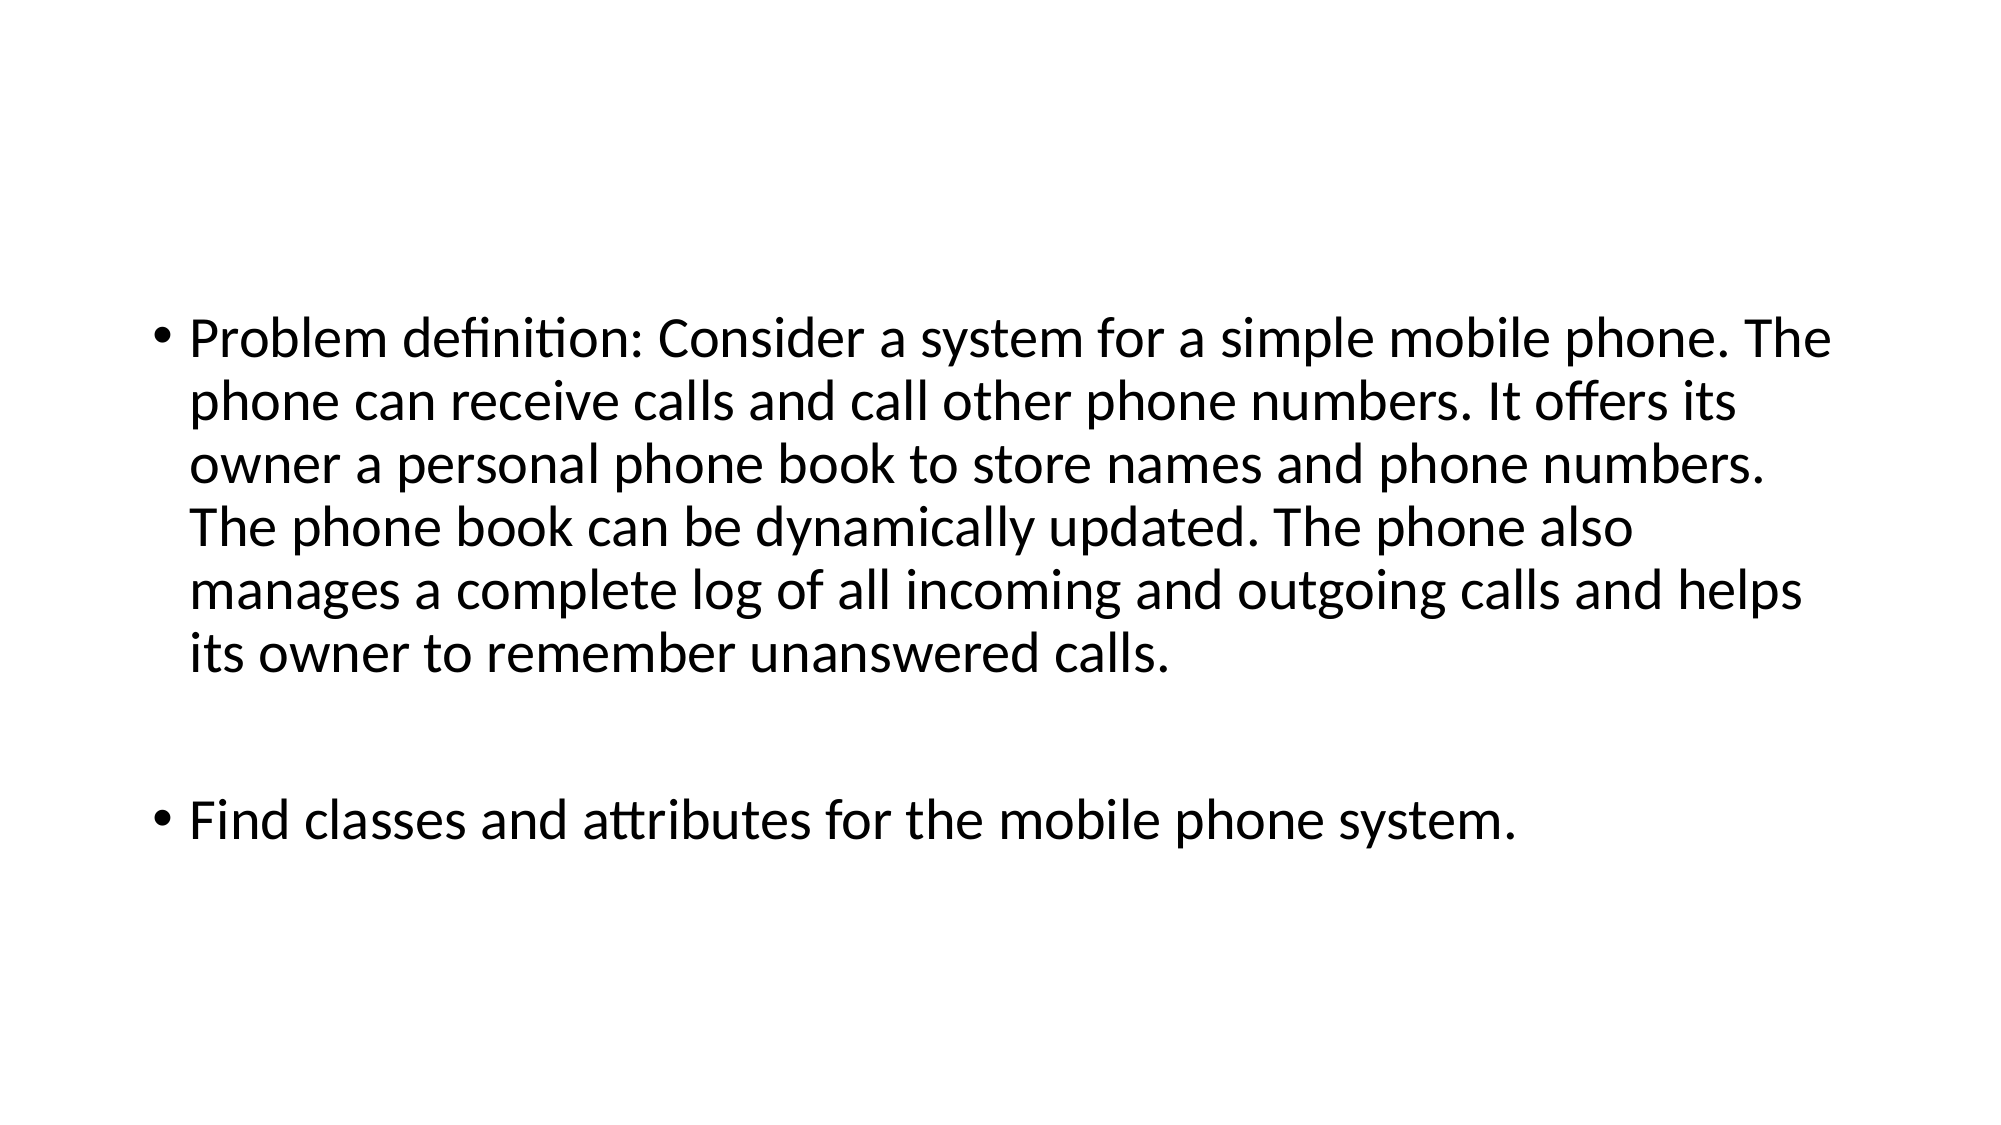

#
Problem definition: Consider a system for a simple mobile phone. The phone can receive calls and call other phone numbers. It offers its owner a personal phone book to store names and phone numbers. The phone book can be dynamically updated. The phone also manages a complete log of all incoming and outgoing calls and helps its owner to remember unanswered calls.

Find classes and attributes for the mobile phone system.